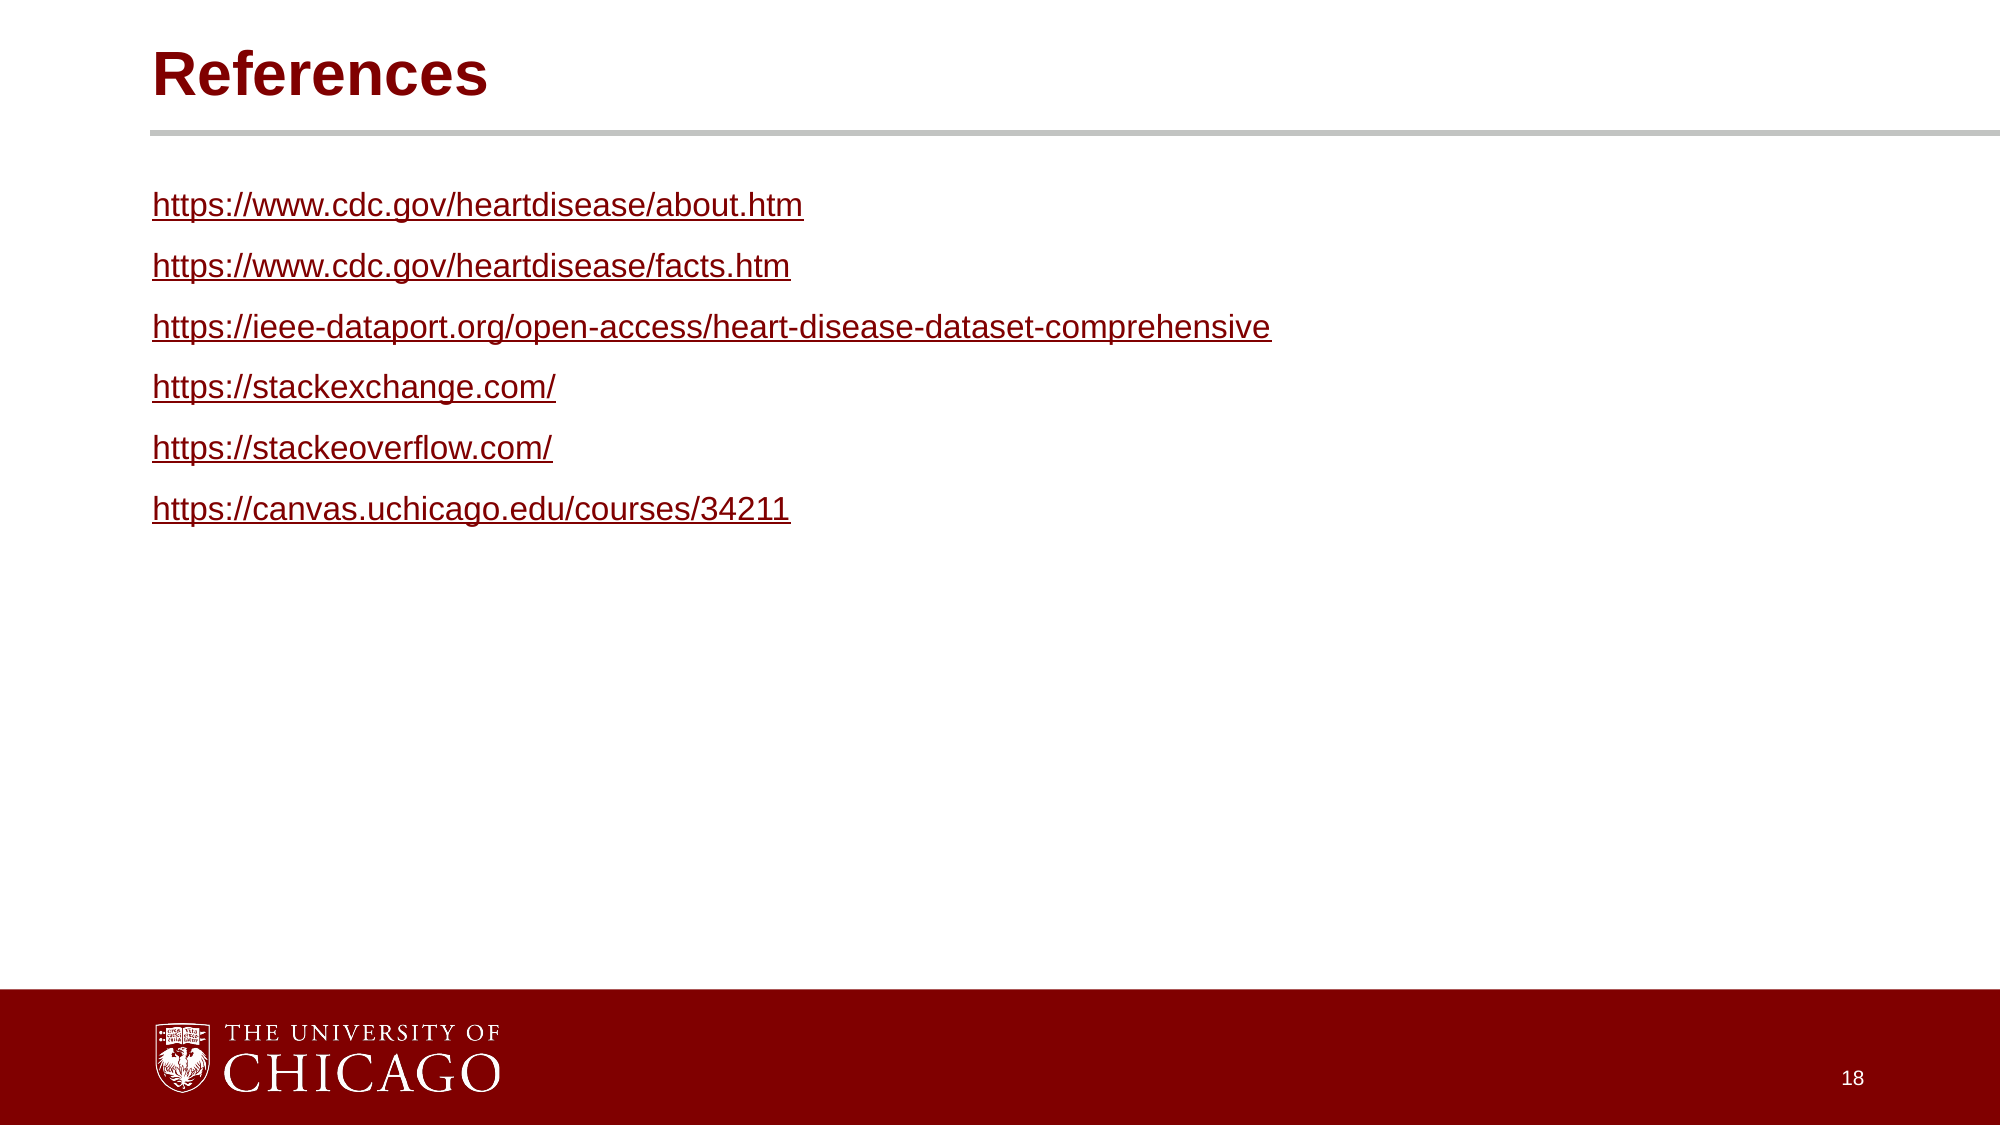

# References
https://www.cdc.gov/heartdisease/about.htm
https://www.cdc.gov/heartdisease/facts.htm
https://ieee-dataport.org/open-access/heart-disease-dataset-comprehensive
https://stackexchange.com/
https://stackeoverflow.com/
https://canvas.uchicago.edu/courses/34211

18